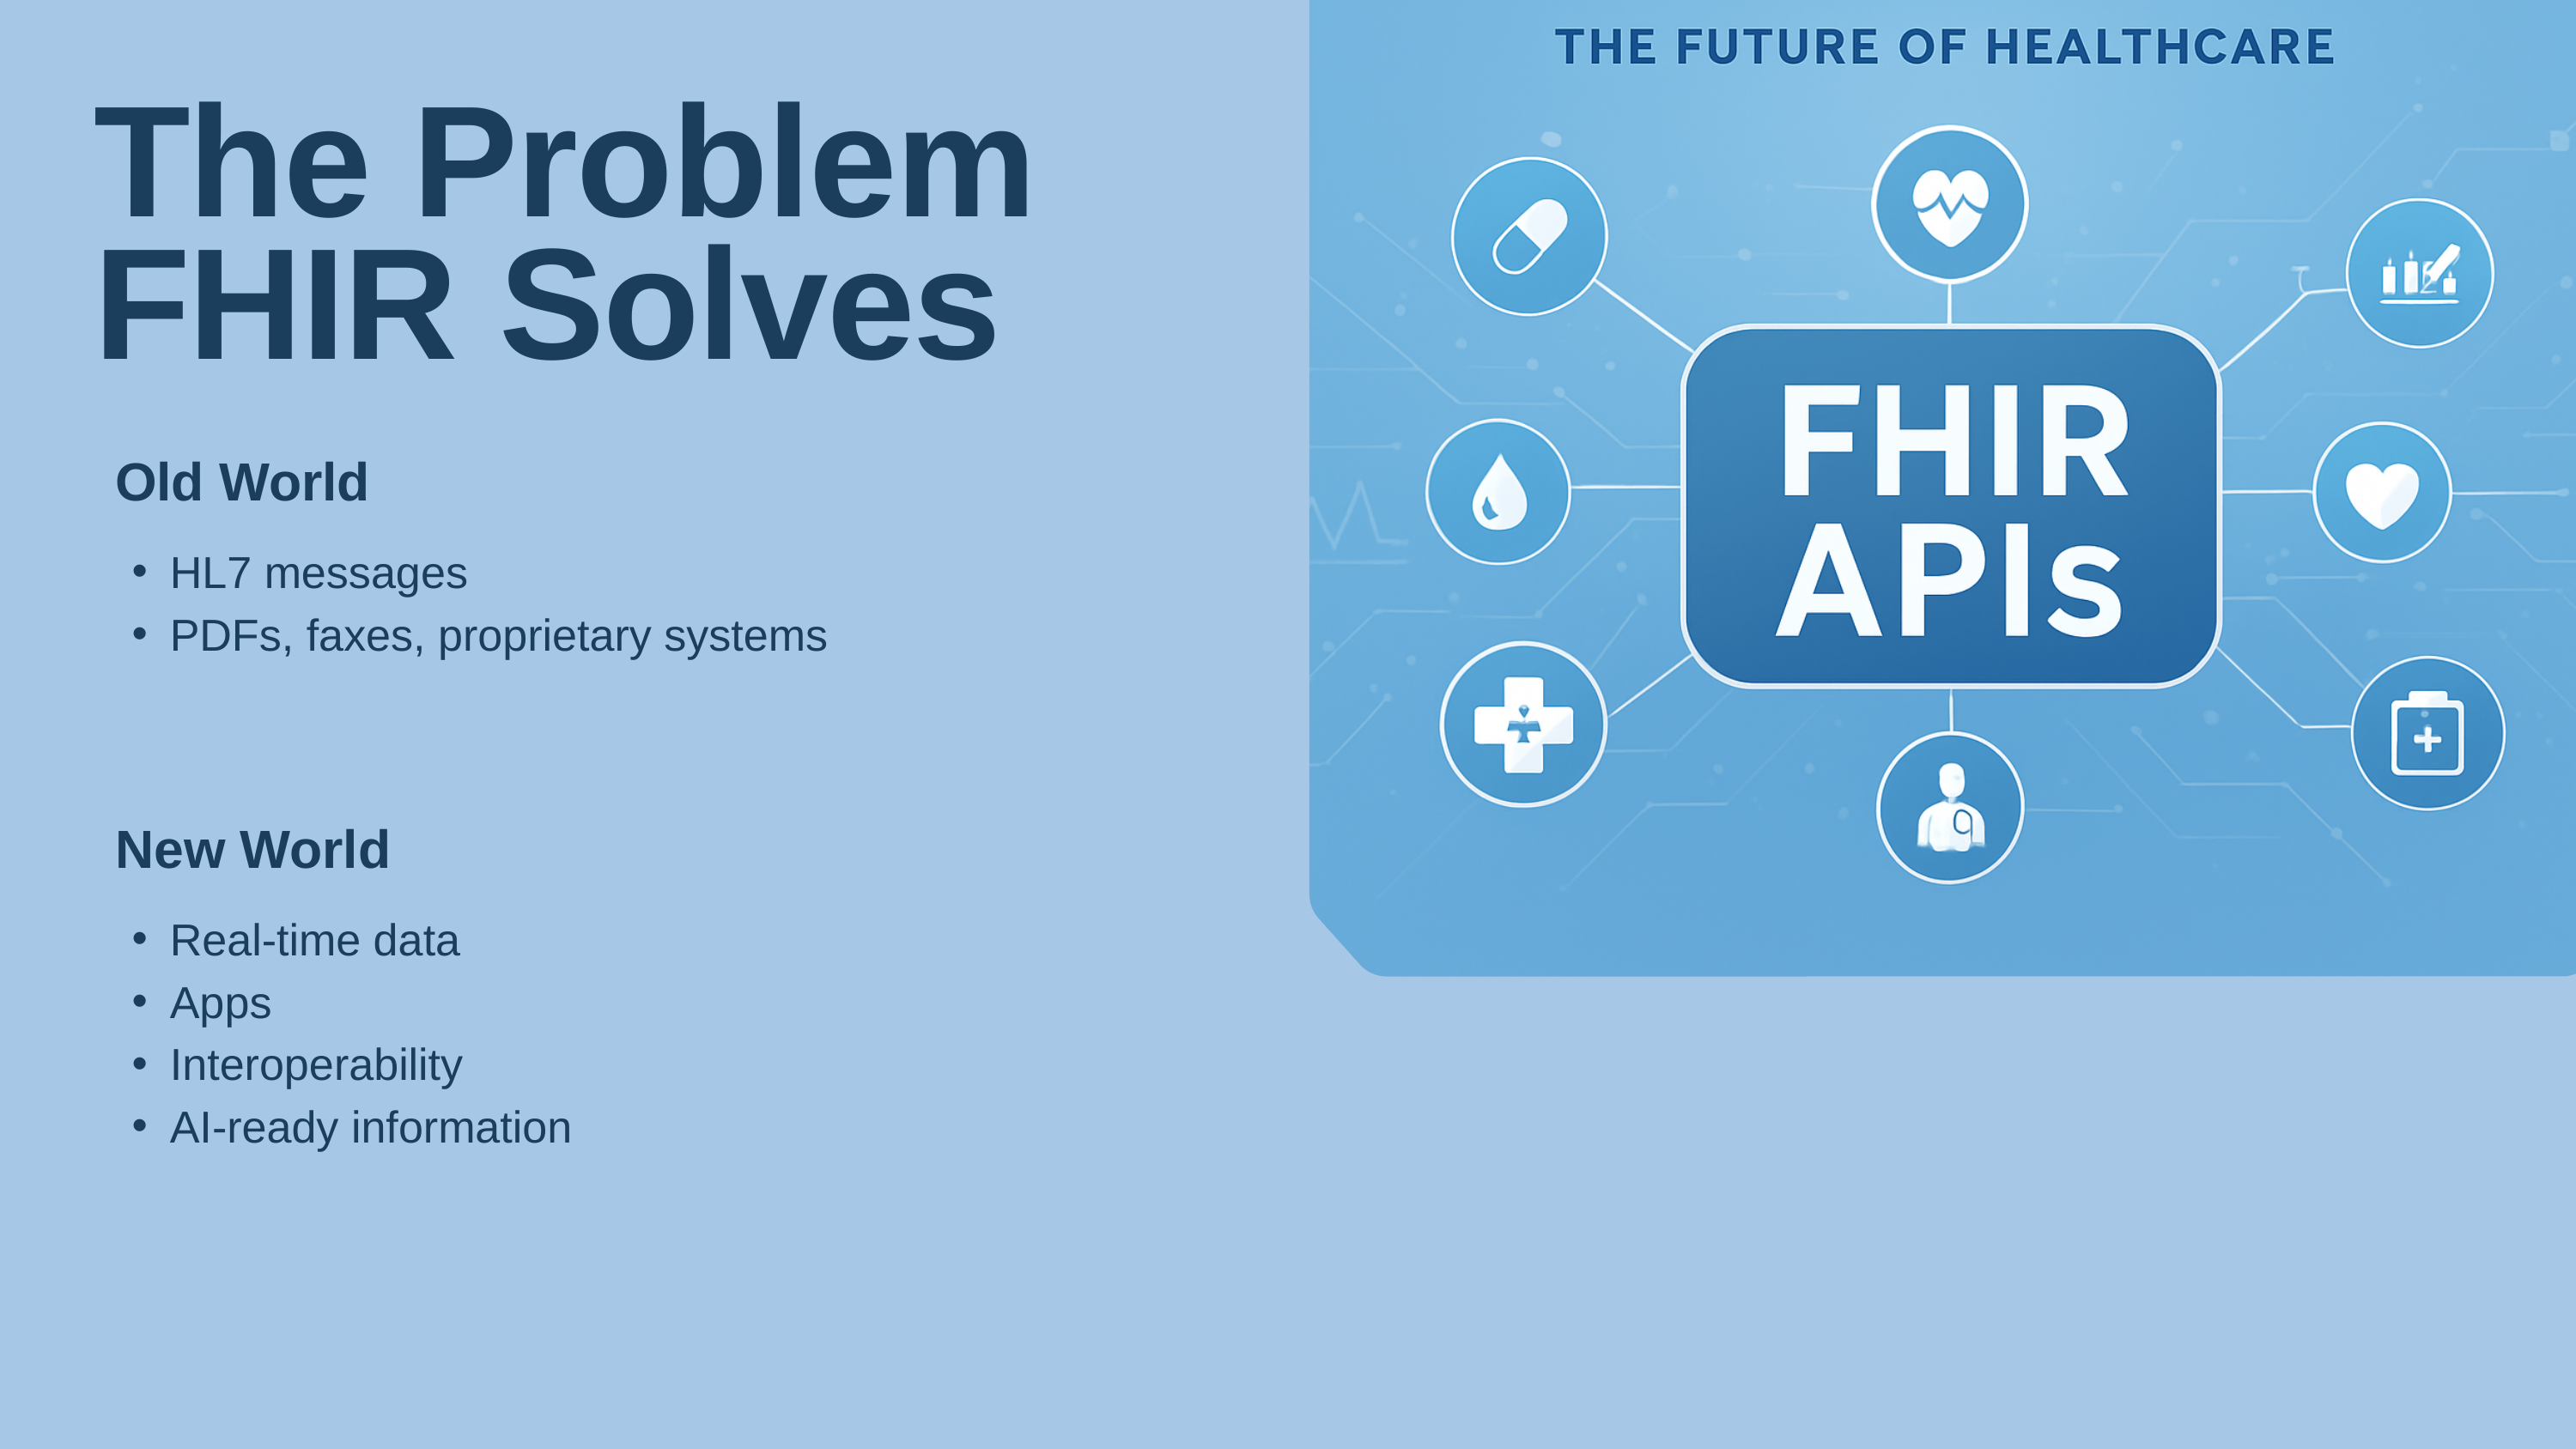

The Problem FHIR Solves
Old World
HL7 messages
PDFs, faxes, proprietary systems

New World
Real-time data
Apps
Interoperability
AI-ready information